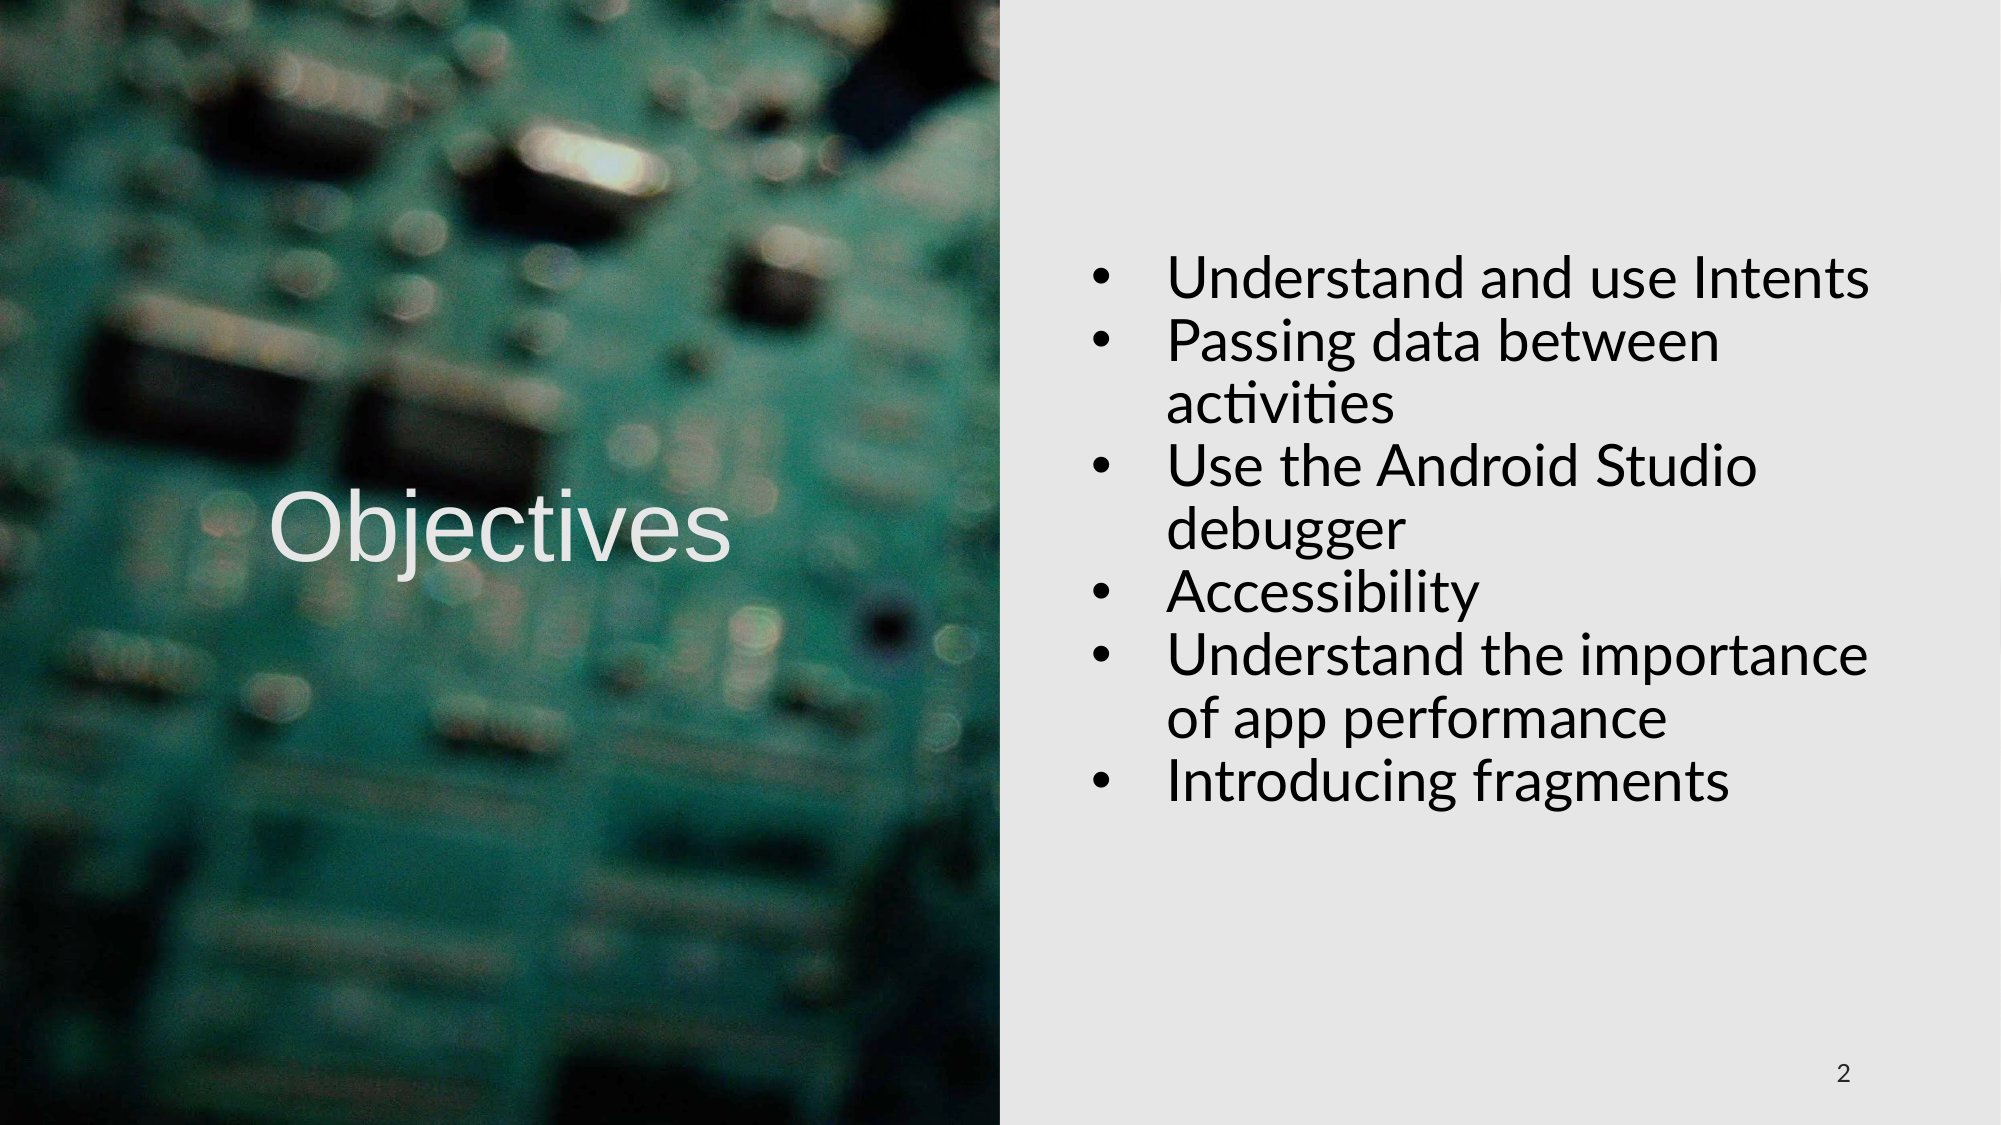

Understand and use Intents
Passing data between activities
Use the Android Studio debugger
Accessibility
Understand the importance of app performance
Introducing fragments

# Objectives
2